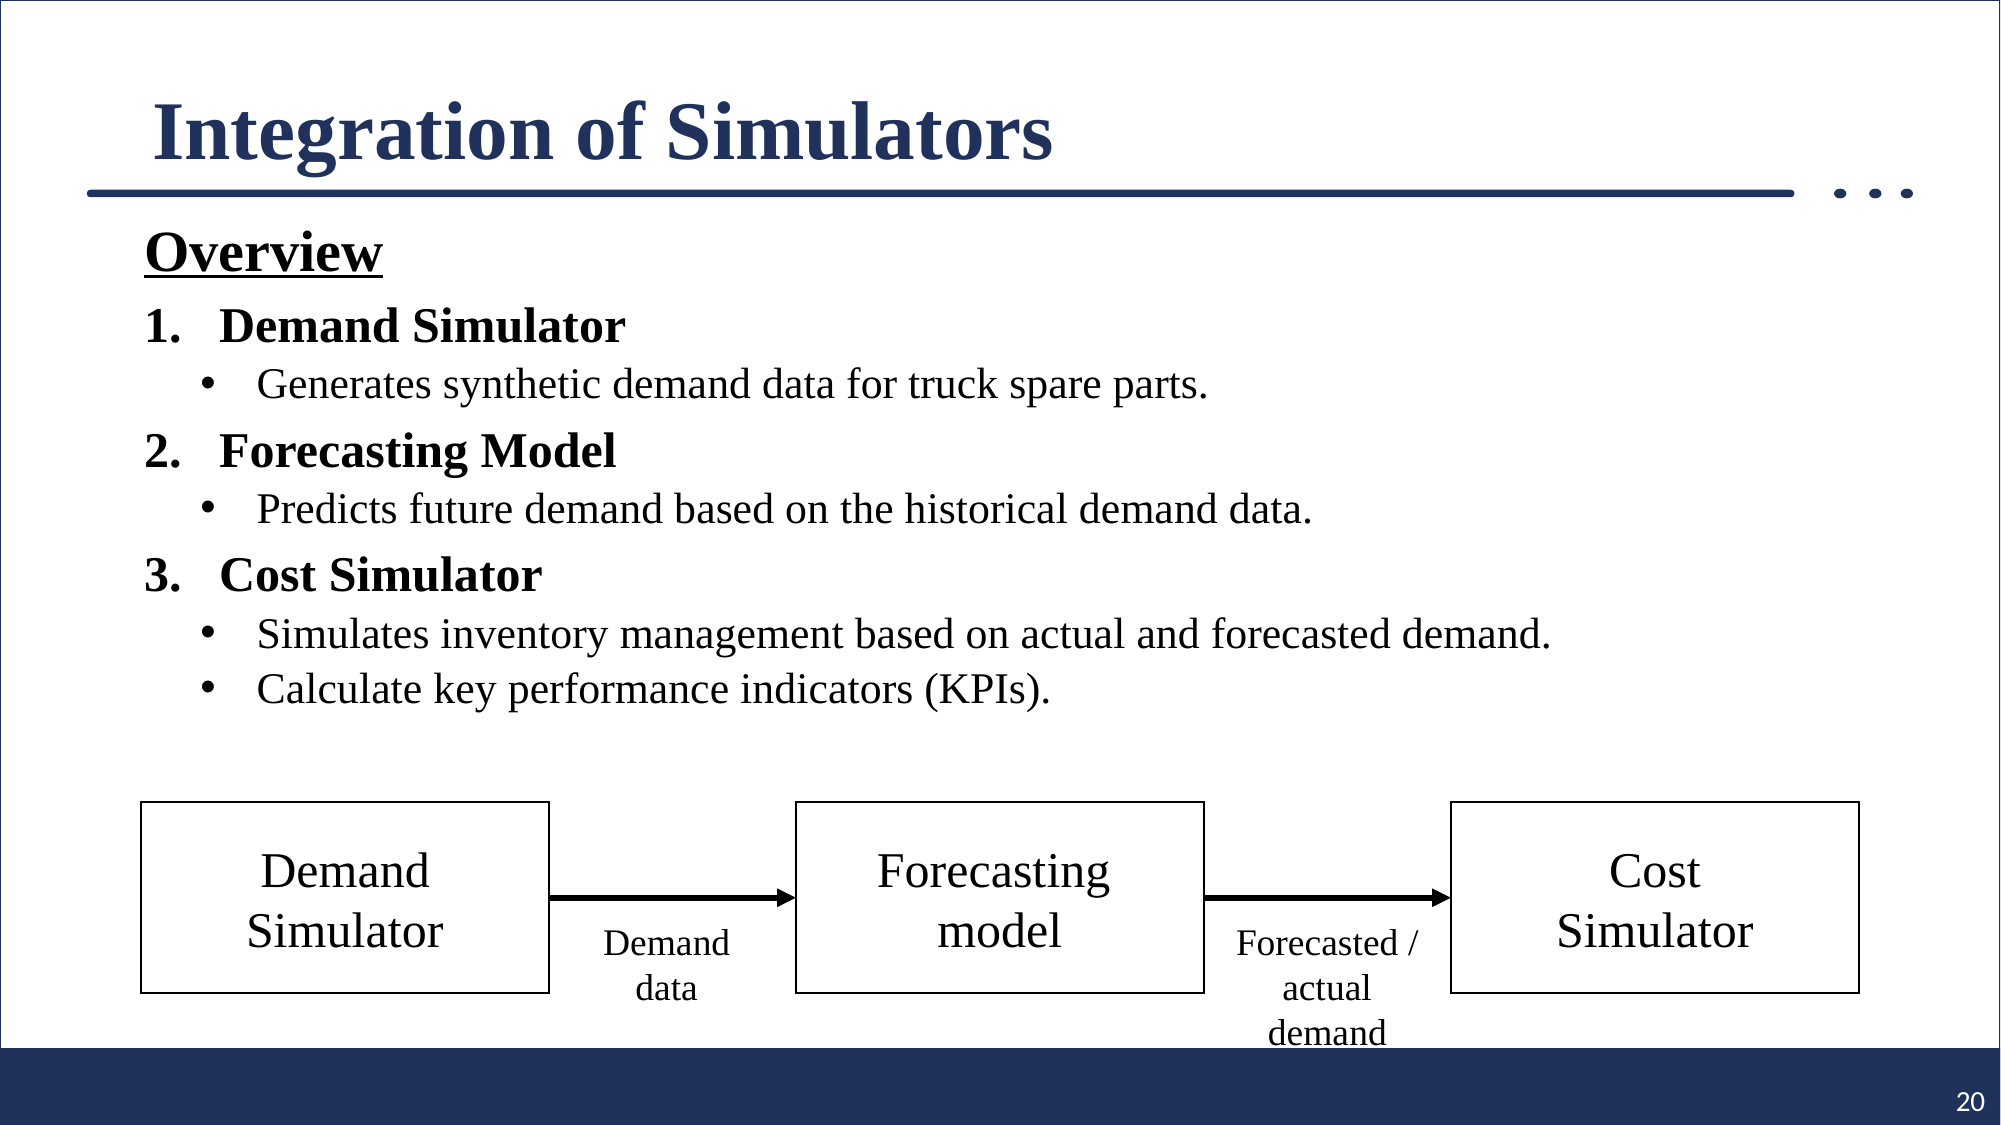

# Integration of Simulators
Overview
Demand Simulator
Generates synthetic demand data for truck spare parts.
Forecasting Model
Predicts future demand based on the historical demand data.
Cost Simulator
Simulates inventory management based on actual and forecasted demand.
Calculate key performance indicators (KPIs).
Demand
Simulator
Forecasting
model
Cost
Simulator
Demand
data
Forecasted /
actual
demand